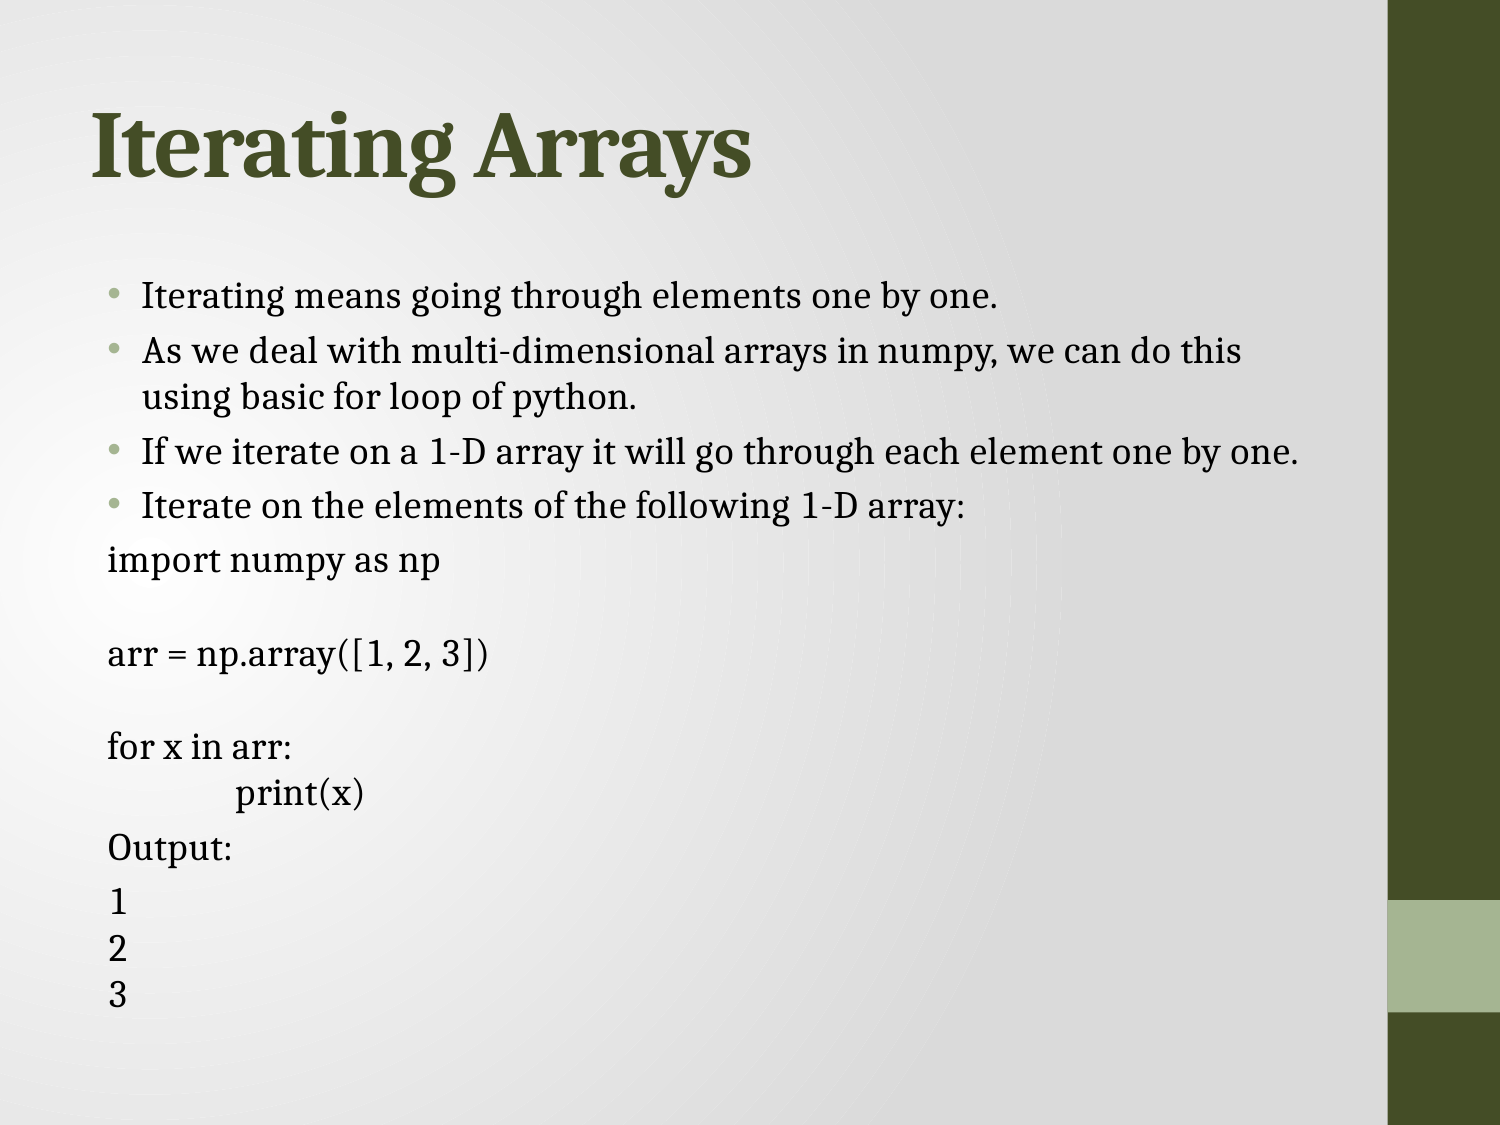

# Iterating Arrays
Iterating means going through elements one by one.
As we deal with multi-dimensional arrays in numpy, we can do this using basic for loop of python.
If we iterate on a 1-D array it will go through each element one by one.
Iterate on the elements of the following 1-D array:
	import numpy as np
	arr = np.array([1, 2, 3])
	for x in arr:
  		print(x)
Output:
1
2
3